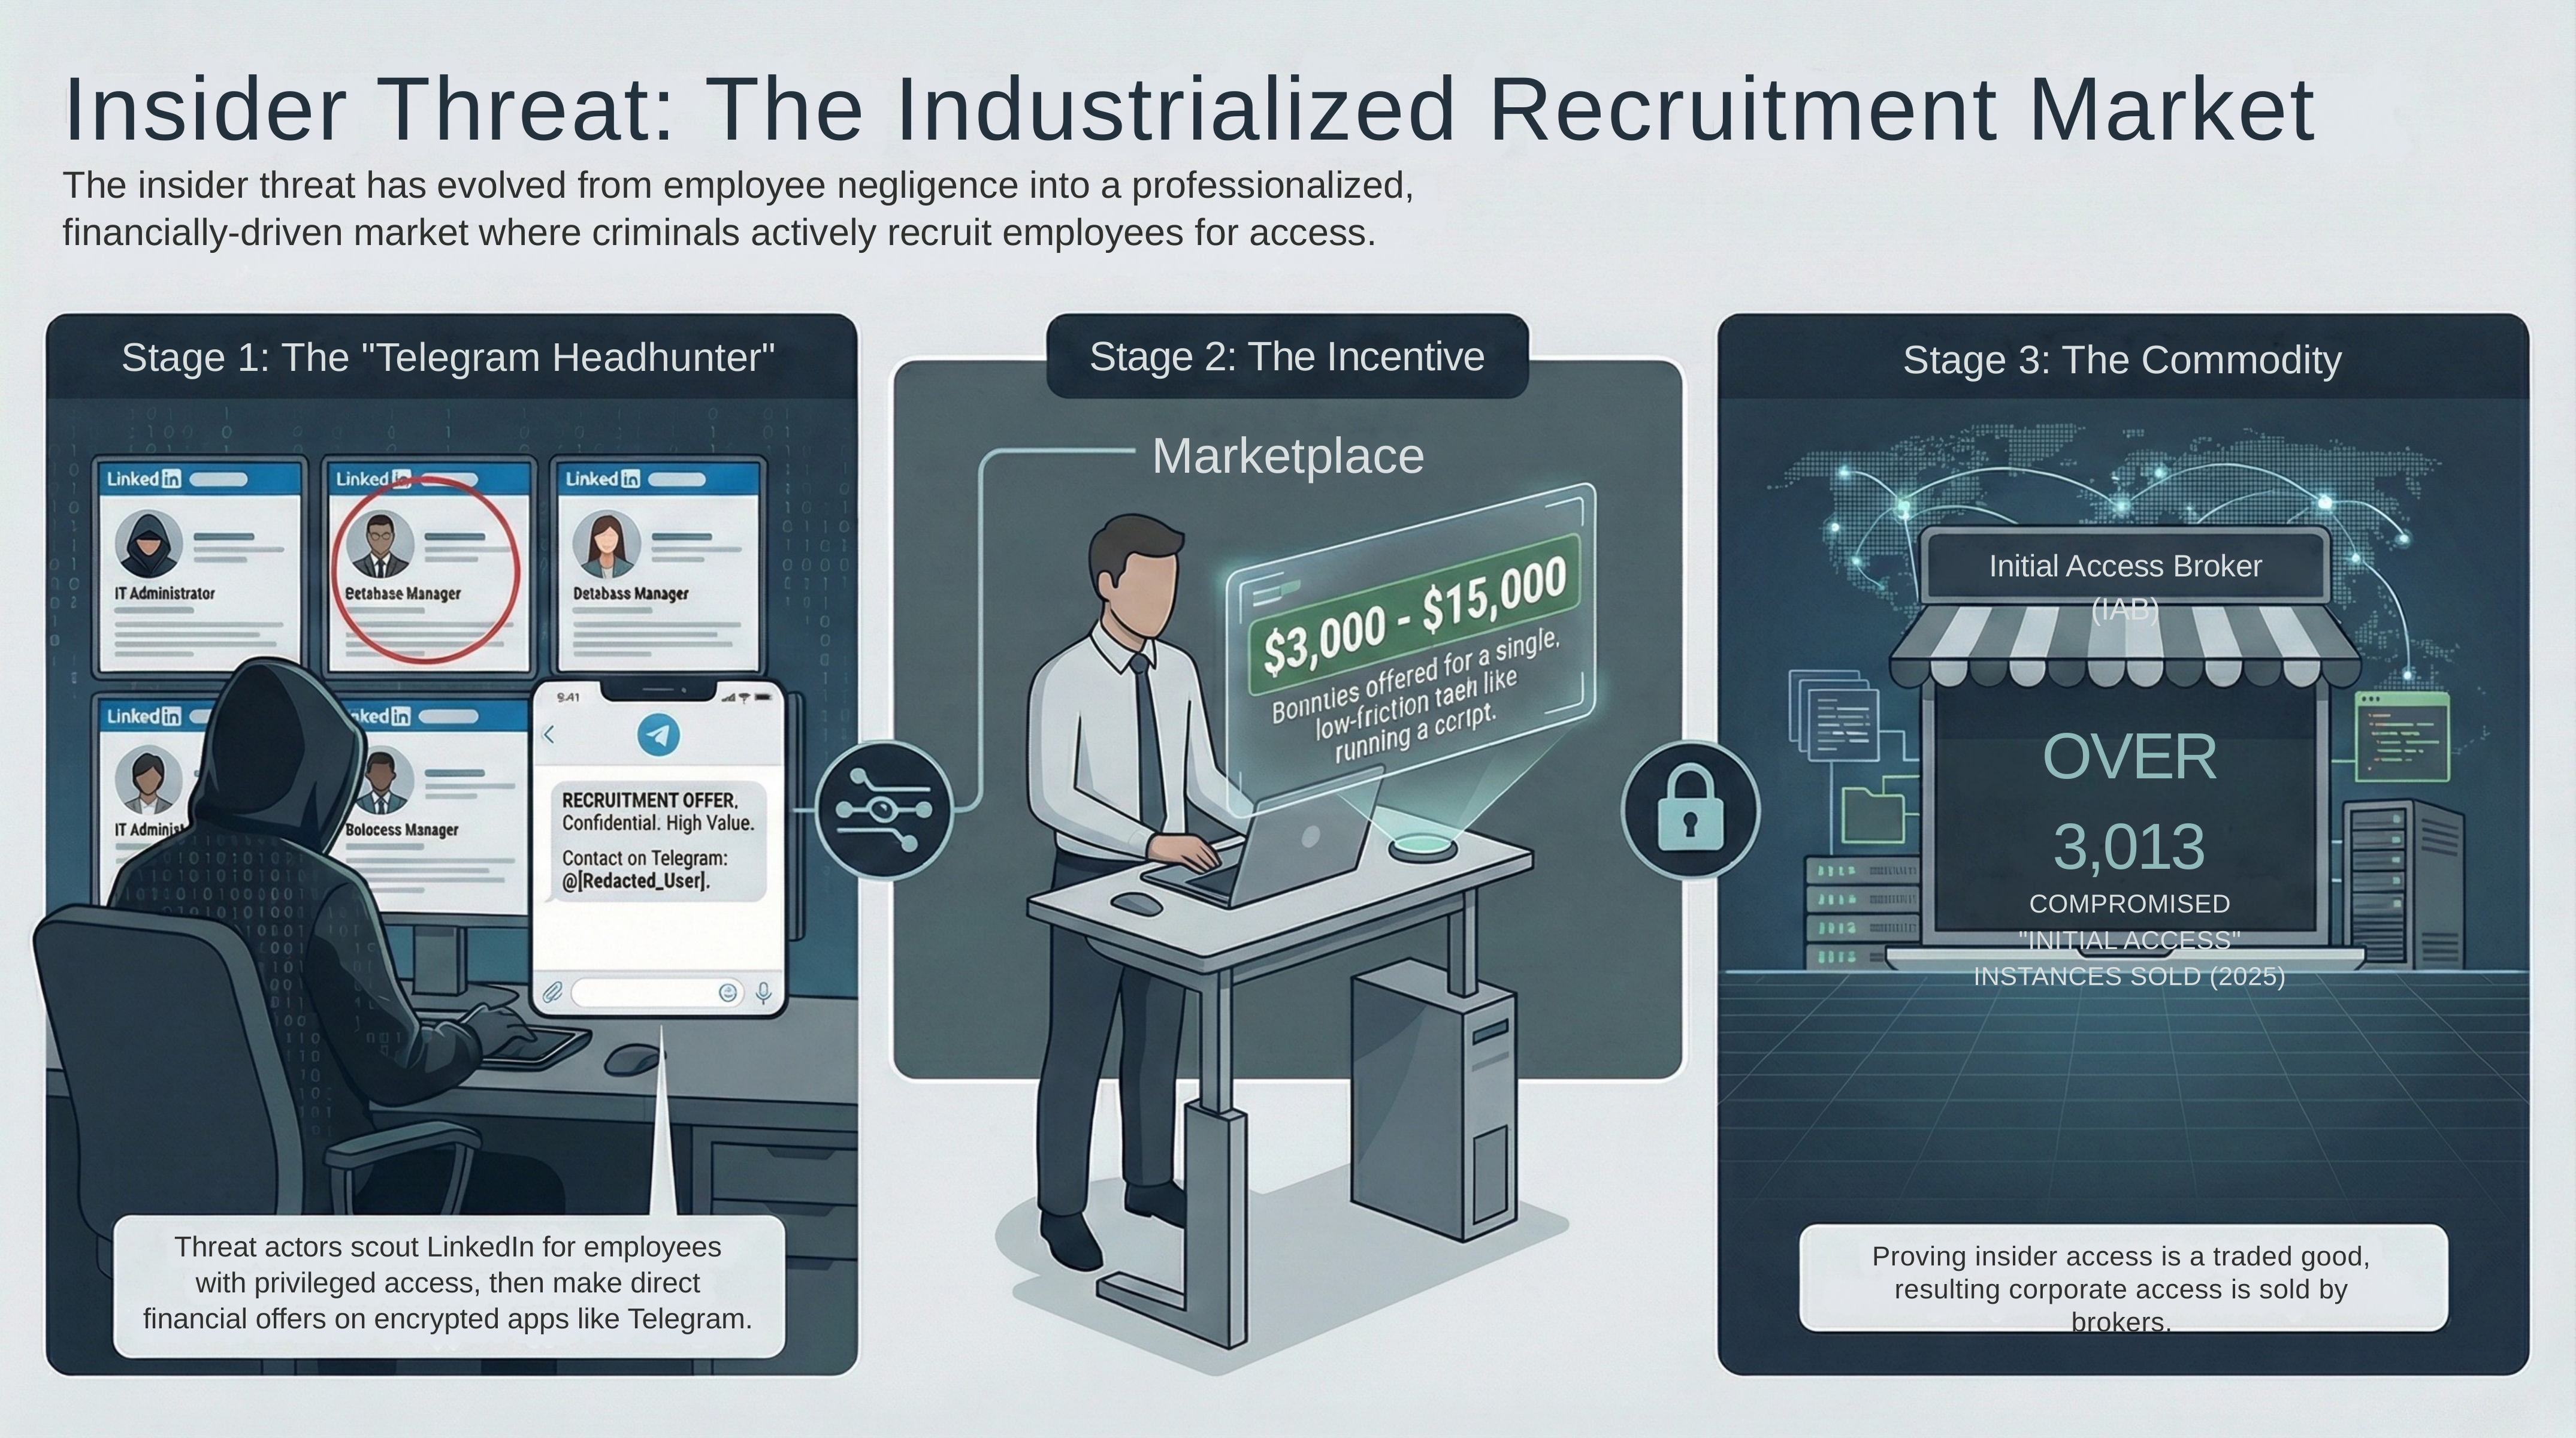

Insider Threat: The Industrialized Recruitment Market
The insider threat has evolved from employee negligence into a professionalized,
financially-driven market where criminals actively recruit employees for access.
Stage 2: The Incentive
Stage 1: The "Telegram Headhunter"
Stage 3: The Commodity
Marketplace
Initial Access Broker (IAB)
OVER 3,013
COMPROMISED
"INITIAL ACCESS"
INSTANCES SOLD (2025)
Threat actors scout LinkedIn for employees
with privileged access, then make direct
financial offers on encrypted apps like Telegram.
Proving insider access is a traded good,
resulting corporate access is sold by brokers.